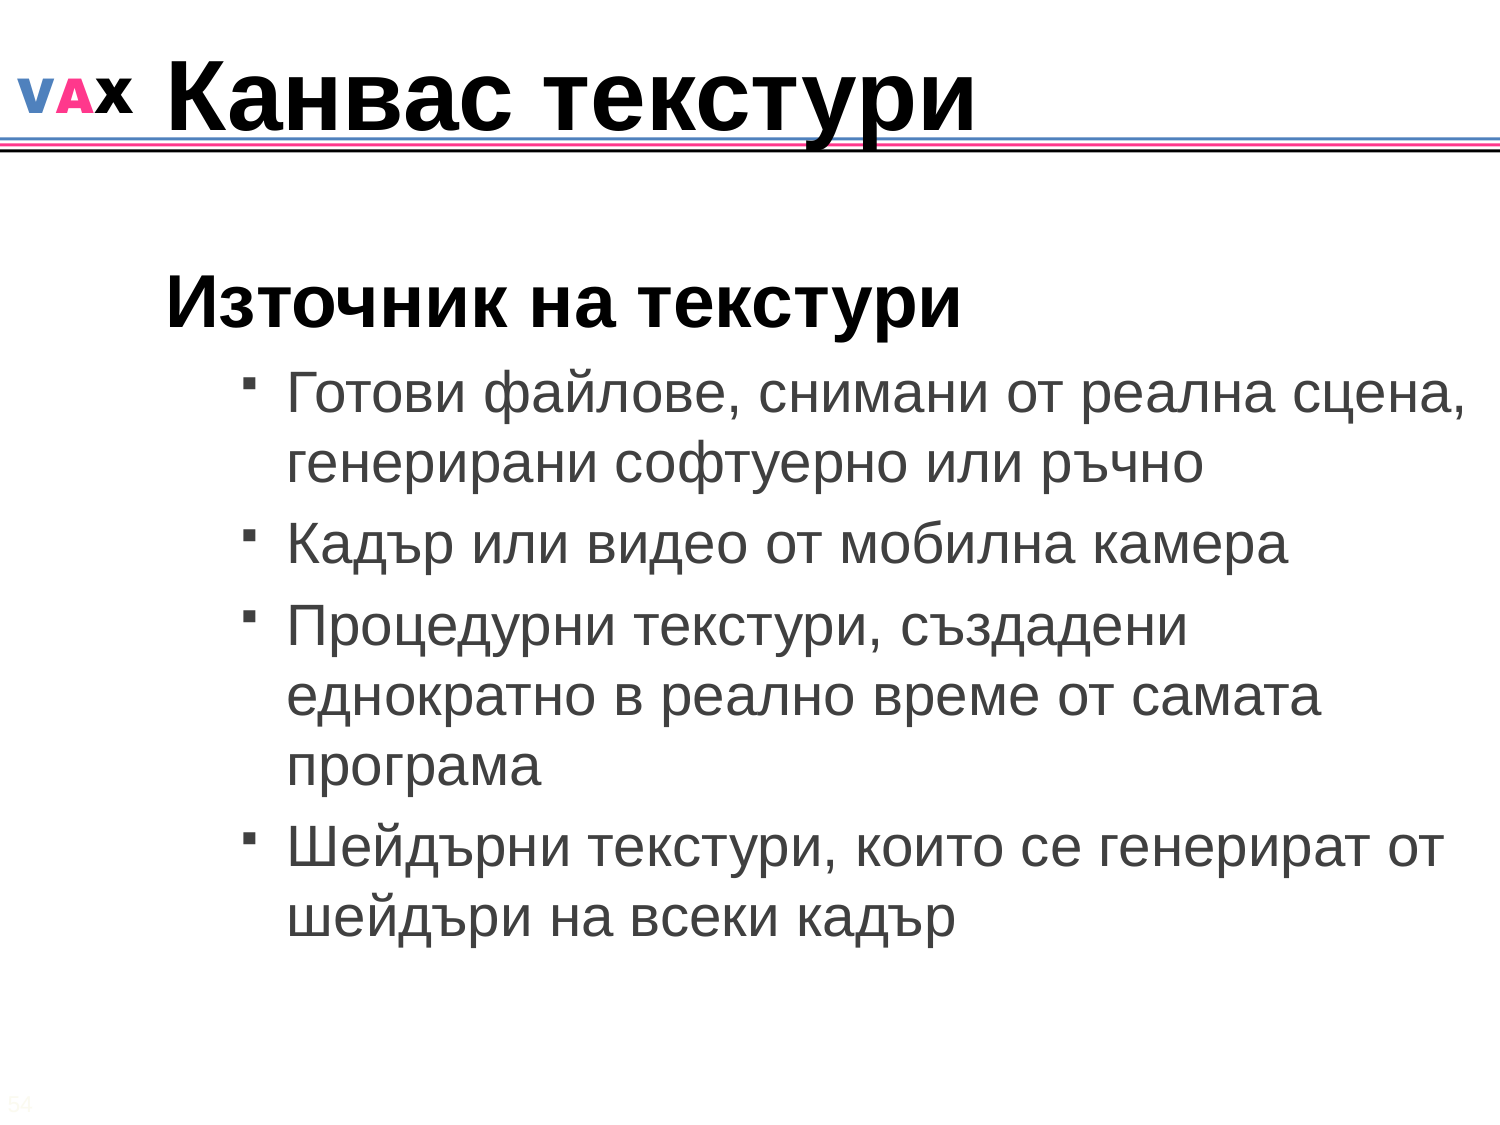

# Канвас текстури
Източник на текстури
Готови файлове, снимани от реална сцена, генерирани софтуерно или ръчно
Кадър или видео от мобилна камера
Процедурни текстури, създадени еднократно в реално време от самата програма
Шейдърни текстури, които се генерират от шейдъри на всеки кадър